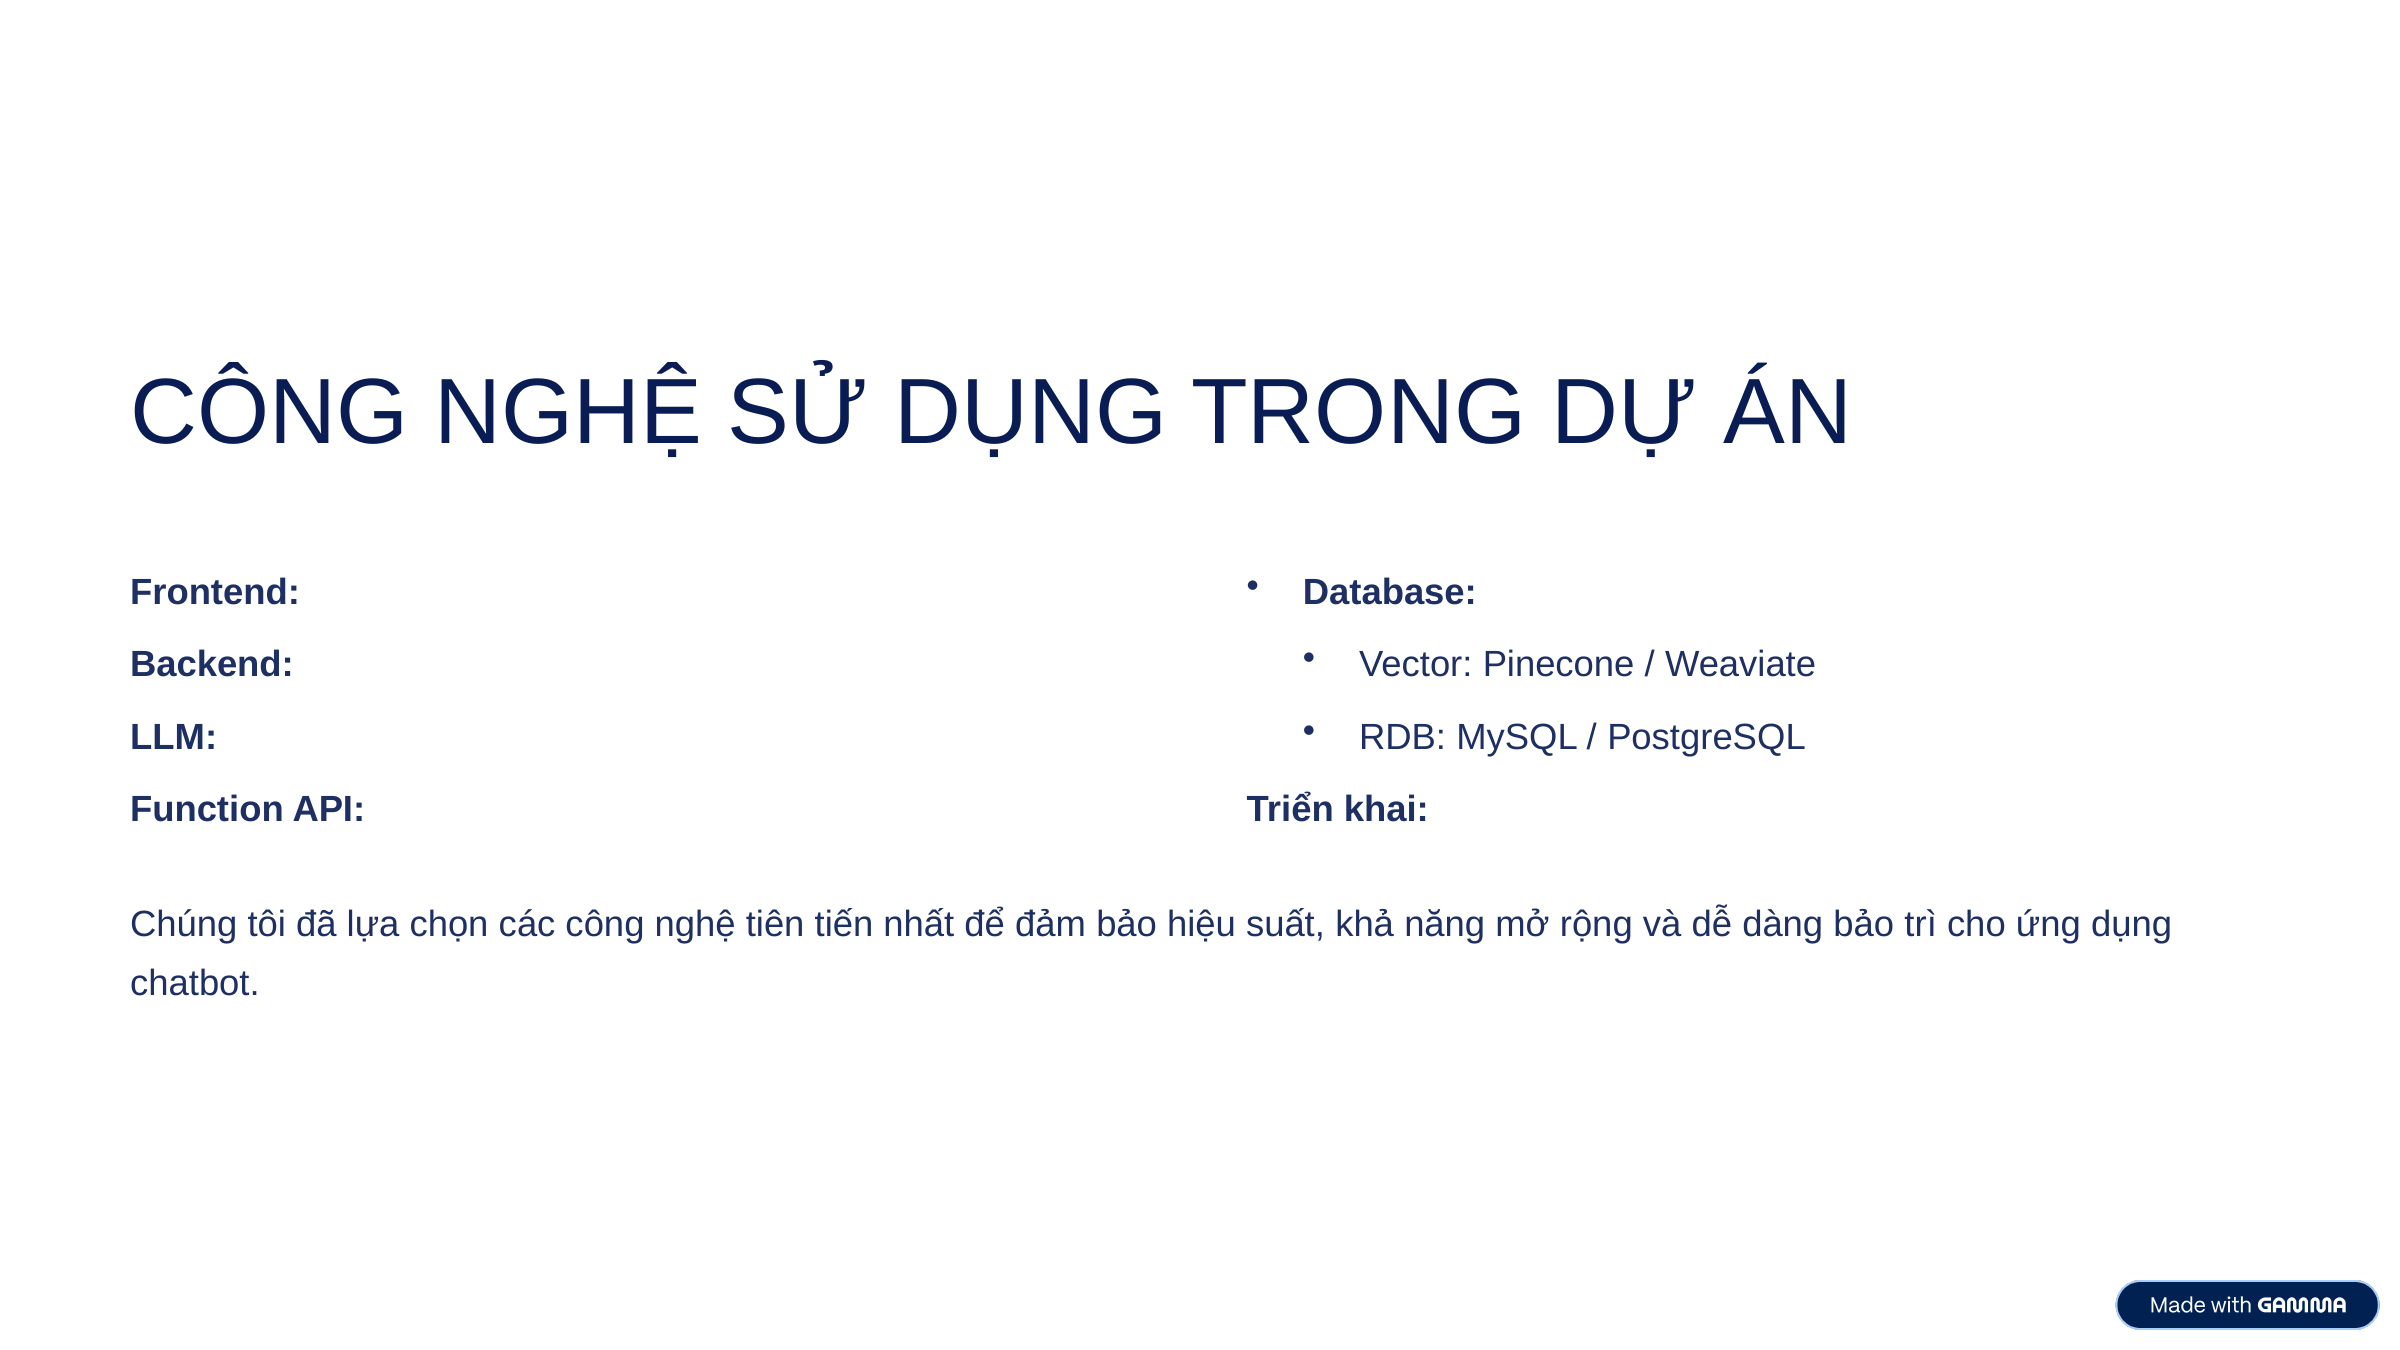

CÔNG NGHỆ SỬ DỤNG TRONG DỰ ÁN
Frontend:
Database:
Backend:
Vector: Pinecone / Weaviate
LLM:
RDB: MySQL / PostgreSQL
Function API:
Triển khai:
Chúng tôi đã lựa chọn các công nghệ tiên tiến nhất để đảm bảo hiệu suất, khả năng mở rộng và dễ dàng bảo trì cho ứng dụng chatbot.